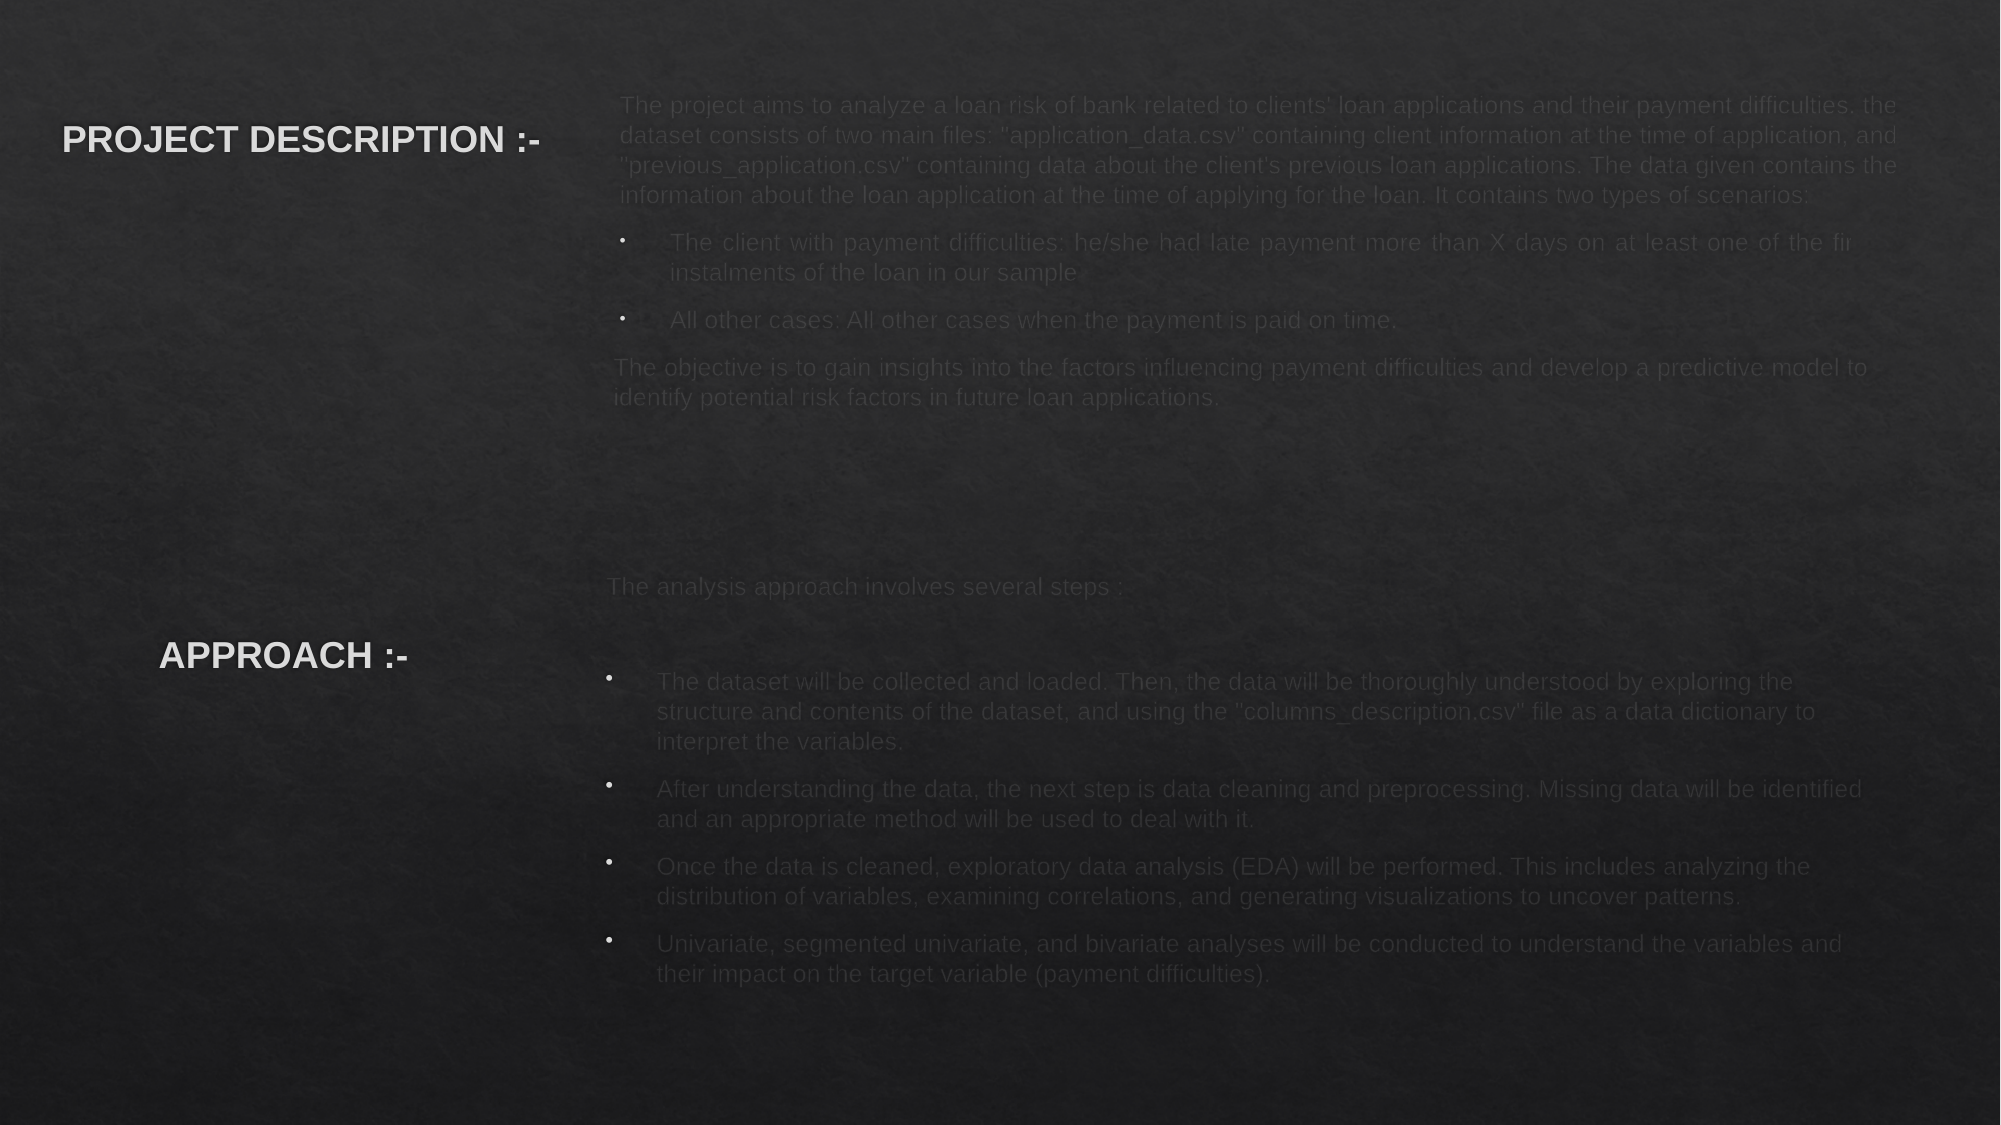

The project aims to analyze a loan risk of bank related to clients' loan applications and their payment difficulties. the dataset consists of two main files: "application_data.csv" containing client information at the time of application, and "previous_application.csv" containing data about the client's previous loan applications. The data given contains the information about the loan application at the time of applying for the loan. It contains two types of scenarios:
The client with payment difficulties: he/she had late payment more than X days on at least one of the first Y instalments of the loan in our sample
All other cases: All other cases when the payment is paid on time.
The objective is to gain insights into the factors influencing payment difficulties and develop a predictive model to     identify potential risk factors in future loan applications.
# PROJECT DESCRIPTION :-
The analysis approach involves several steps :

The dataset will be collected and loaded. Then, the data will be thoroughly understood by exploring the structure and contents of the dataset, and using the "columns_description.csv" file as a data dictionary to interpret the variables.
After understanding the data, the next step is data cleaning and preprocessing. Missing data will be identified and an appropriate method will be used to deal with it.
Once the data is cleaned, exploratory data analysis (EDA) will be performed. This includes analyzing the distribution of variables, examining correlations, and generating visualizations to uncover patterns.
Univariate, segmented univariate, and bivariate analyses will be conducted to understand the variables and their impact on the target variable (payment difficulties).
APPROACH :-